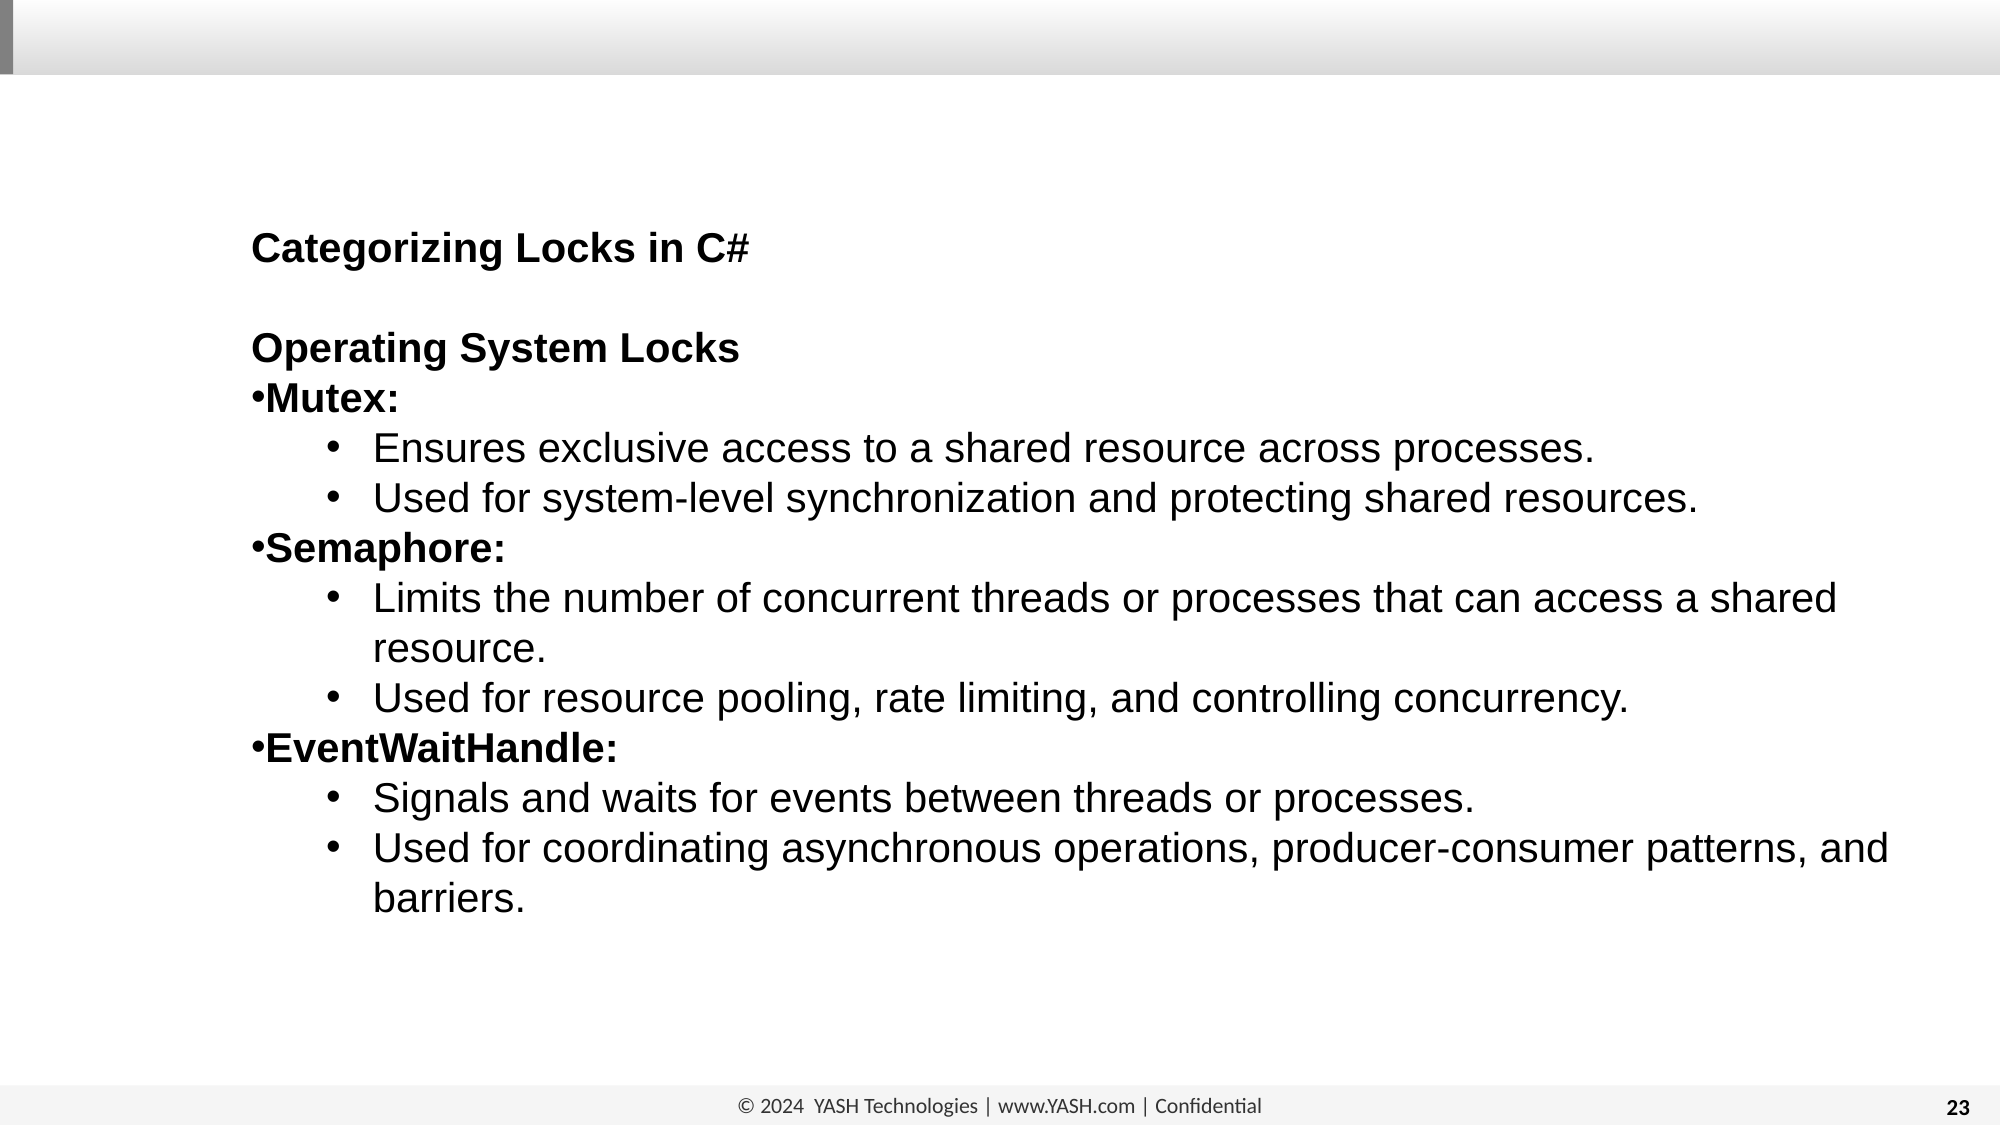

Categorizing Locks in C#

Operating System Locks
Mutex:
Ensures exclusive access to a shared resource across processes.
Used for system-level synchronization and protecting shared resources.
Semaphore:
Limits the number of concurrent threads or processes that can access a shared resource.
Used for resource pooling, rate limiting, and controlling concurrency.
EventWaitHandle:
Signals and waits for events between threads or processes.
Used for coordinating asynchronous operations, producer-consumer patterns, and barriers.